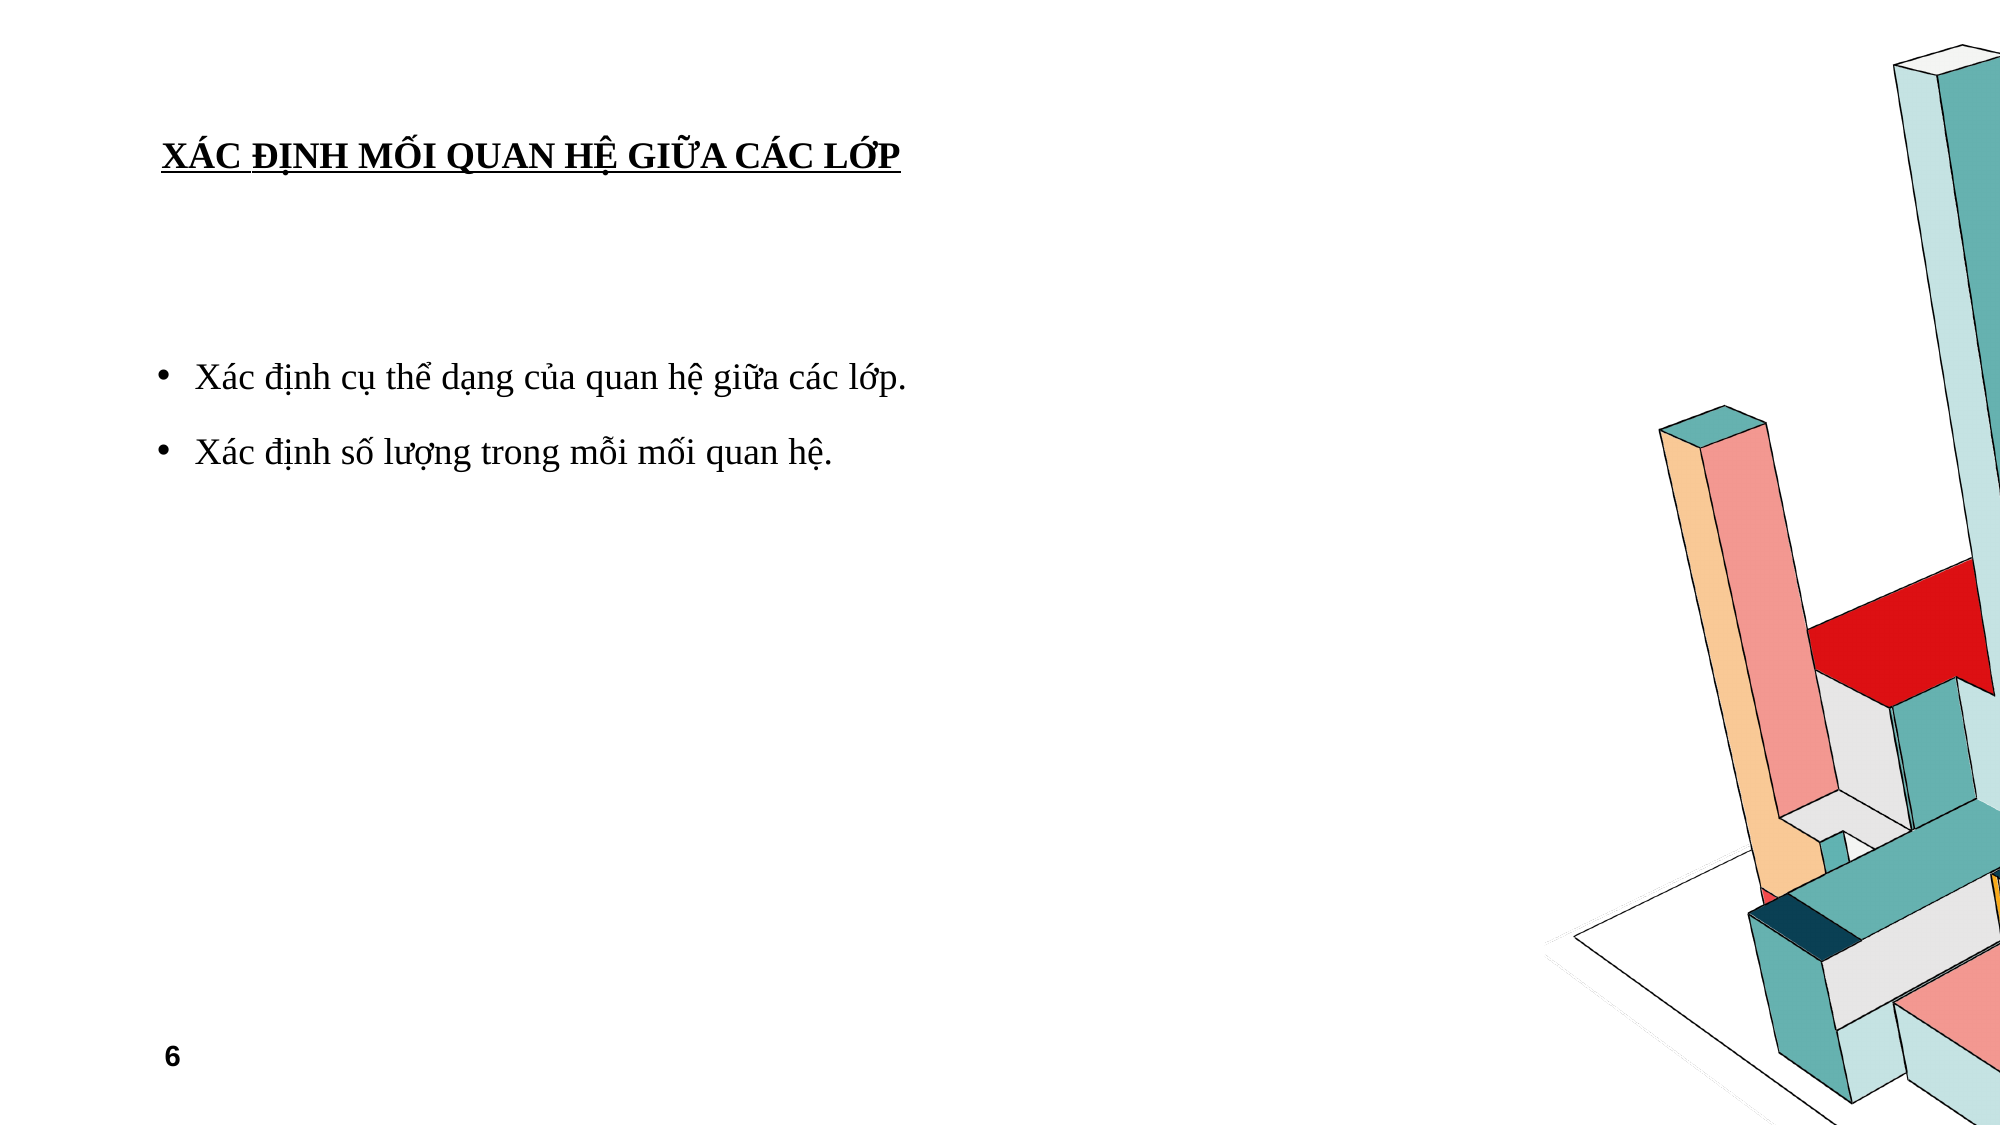

# Xác định mối quan hệ giữa các lớp
Xác định cụ thể dạng của quan hệ giữa các lớp.
Xác định số lượng trong mỗi mối quan hệ.

6